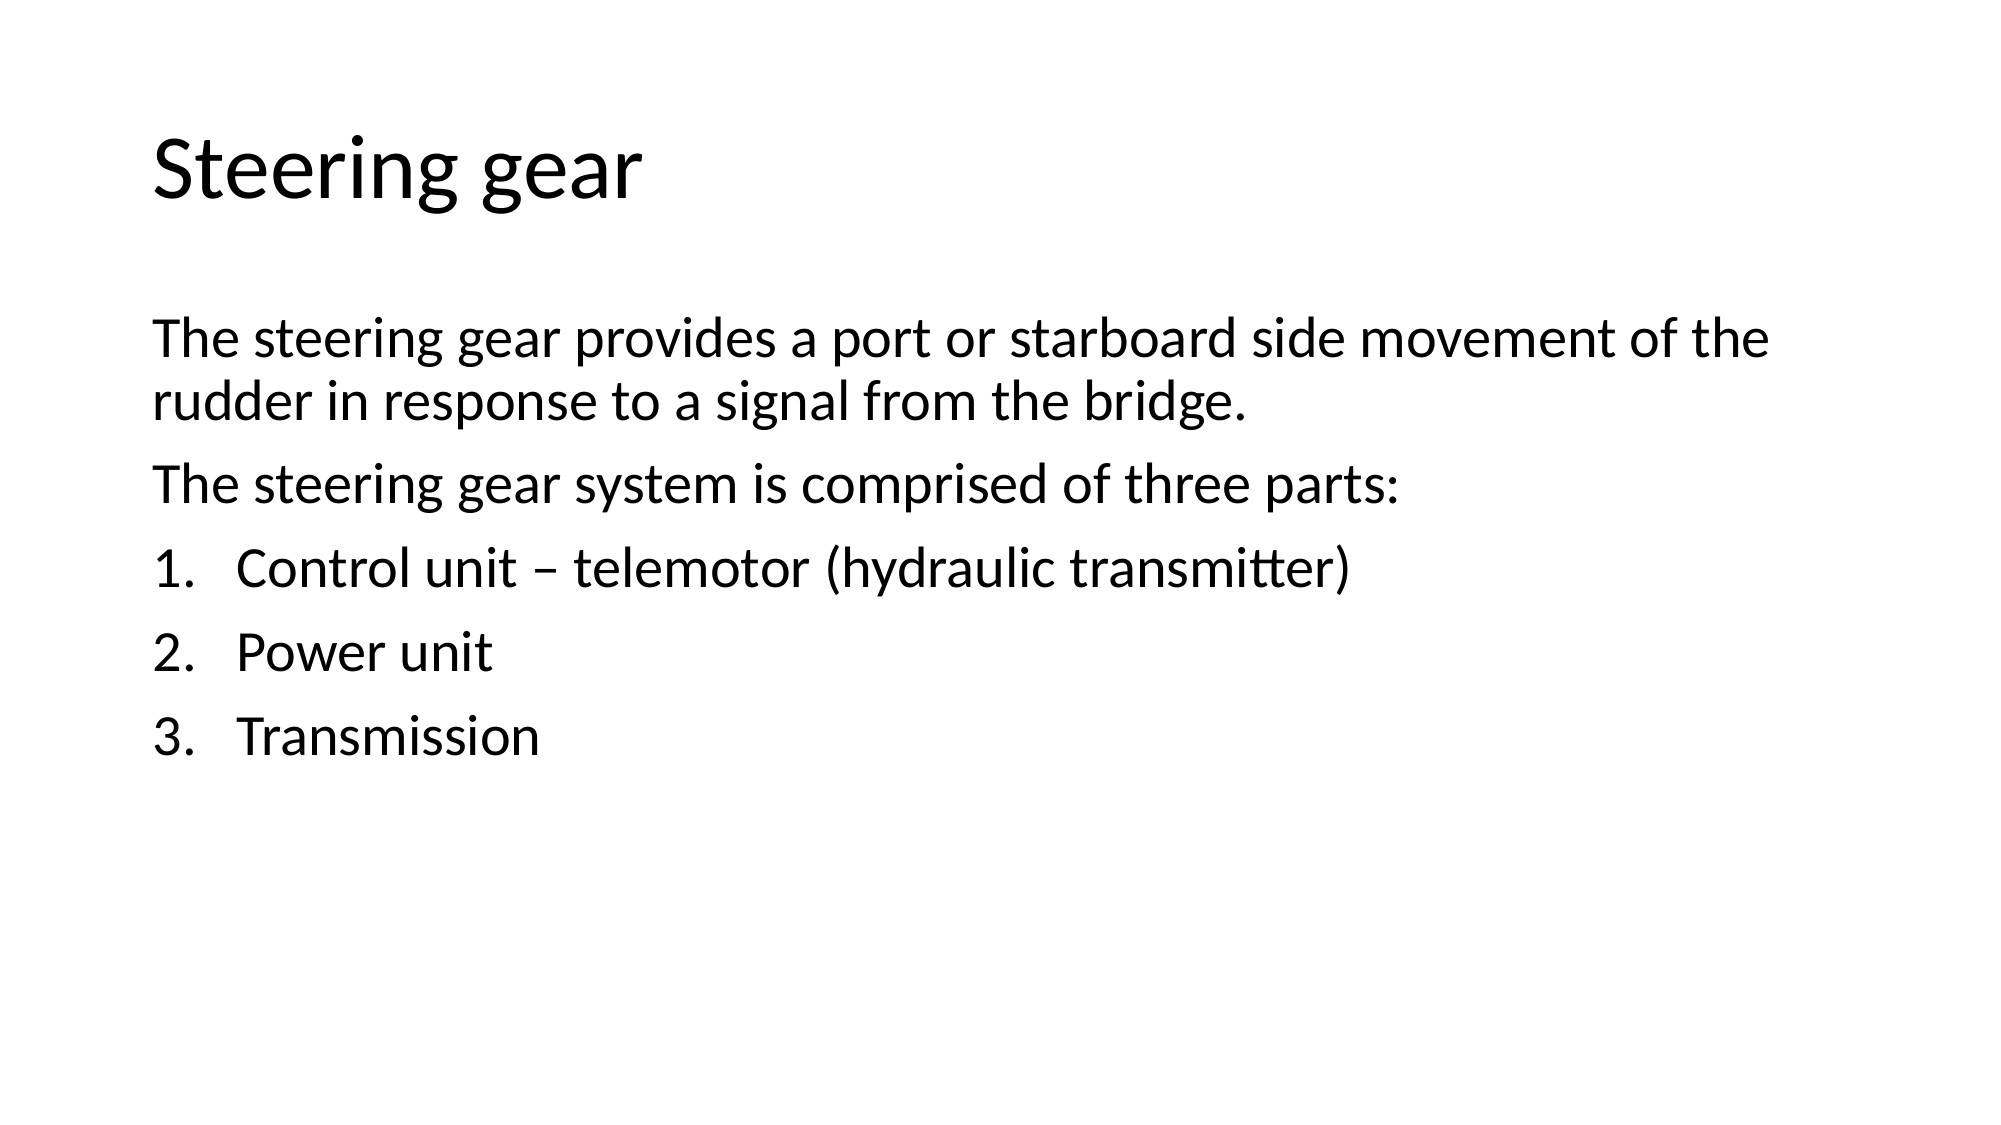

# Steering gear
The steering gear provides a port or starboard side movement of the rudder in response to a signal from the bridge.
The steering gear system is comprised of three parts:
Control unit – telemotor (hydraulic transmitter)
Power unit
Transmission